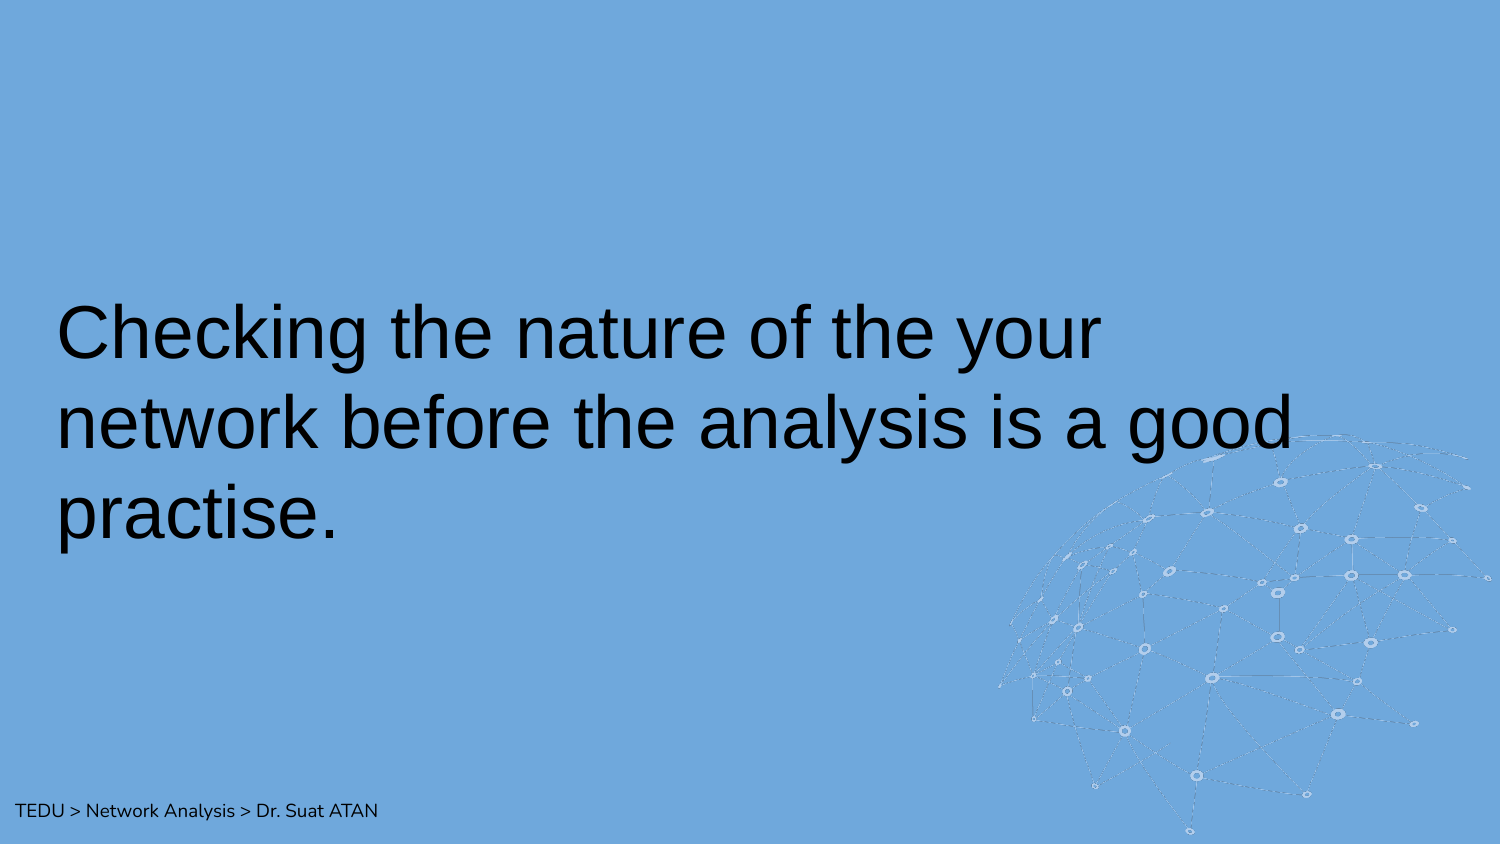

# Checking the nature of the your network before the analysis is a good practise.